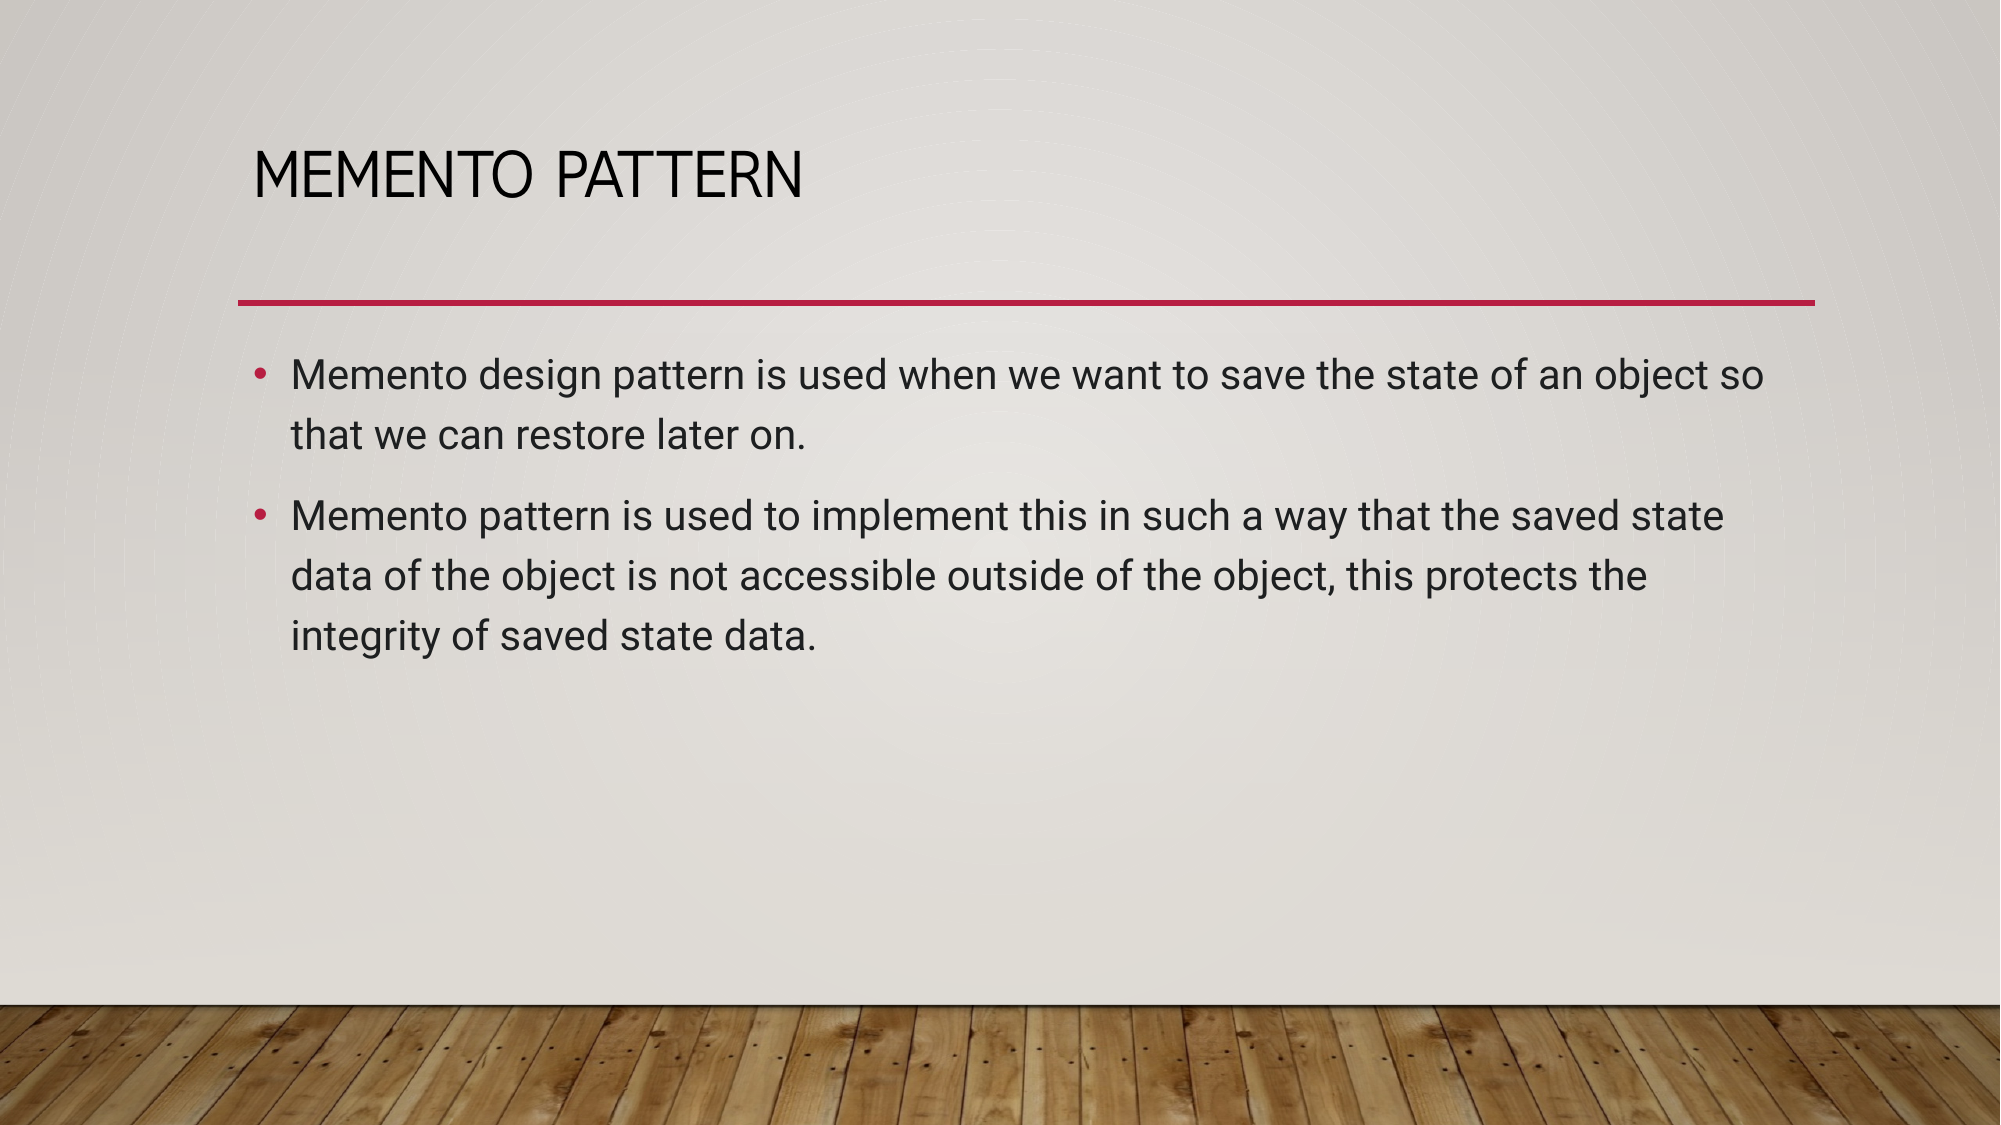

# MeMento Pattern
Memento design pattern is used when we want to save the state of an object so that we can restore later on.
Memento pattern is used to implement this in such a way that the saved state data of the object is not accessible outside of the object, this protects the integrity of saved state data.